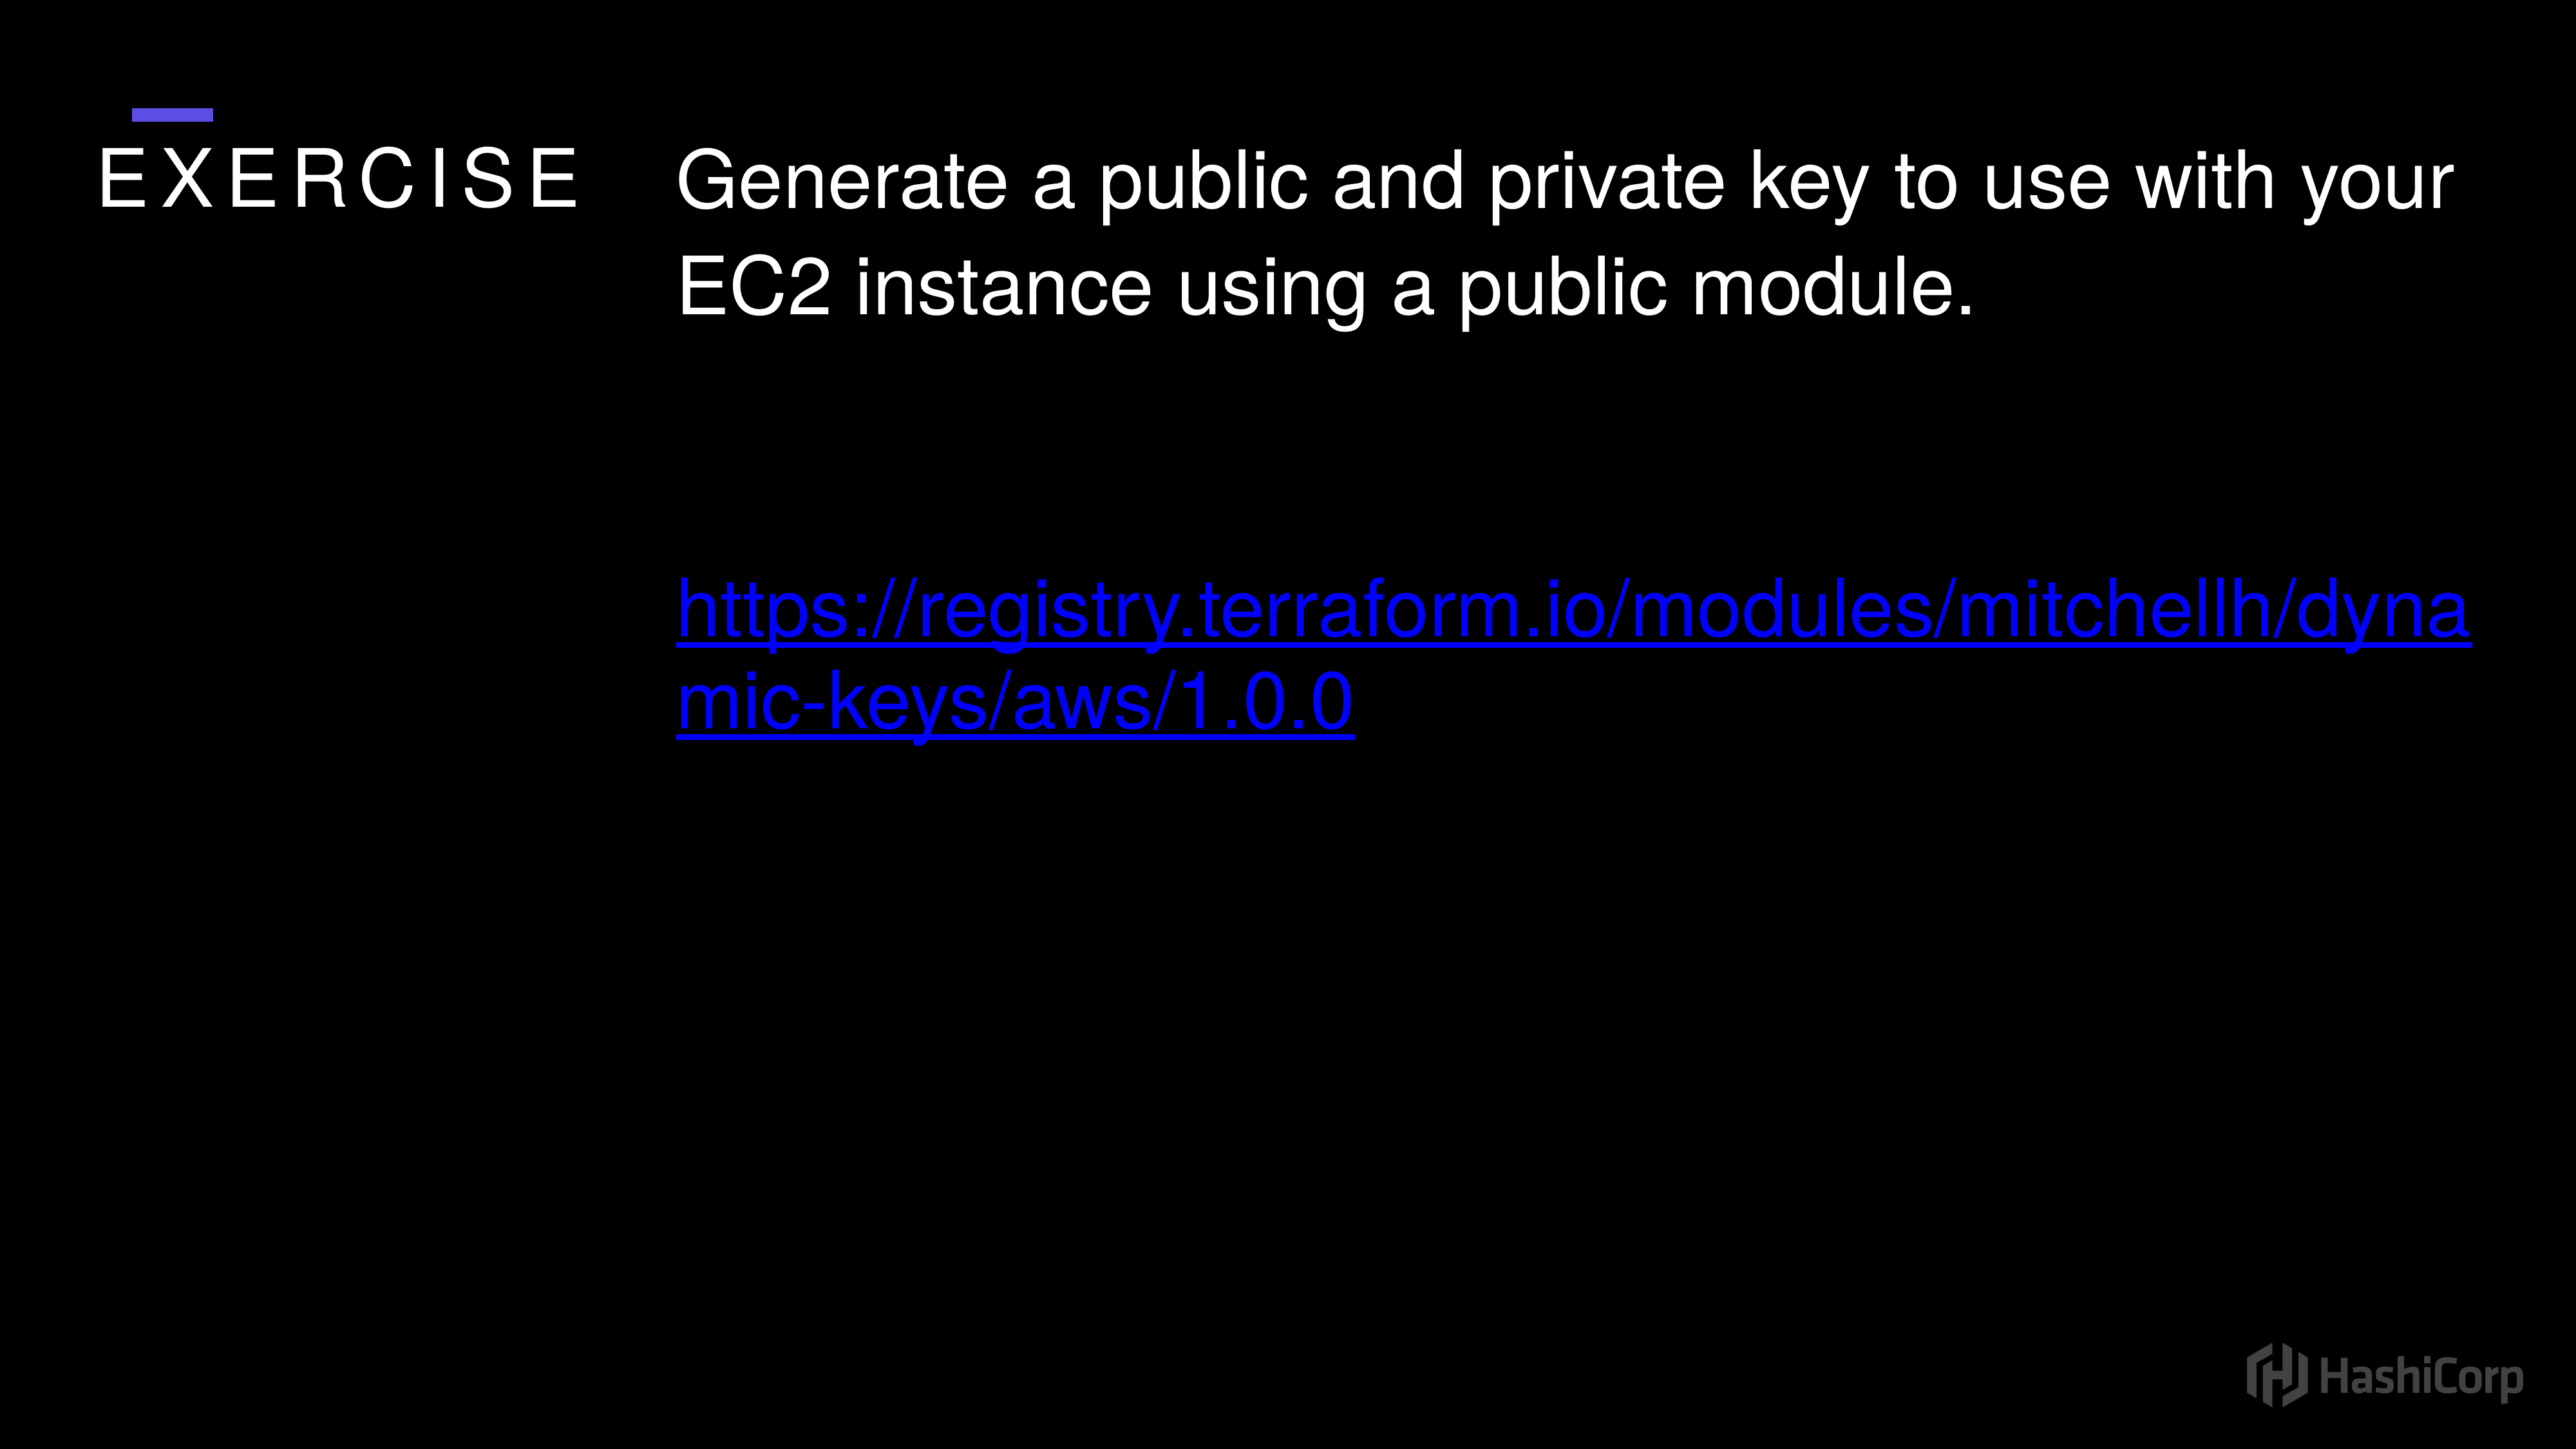

Generate a public and private key to use with your EC2 instance using a public module.

https://registry.terraform.io/modules/mitchellh/dynamic-keys/aws/1.0.0
155